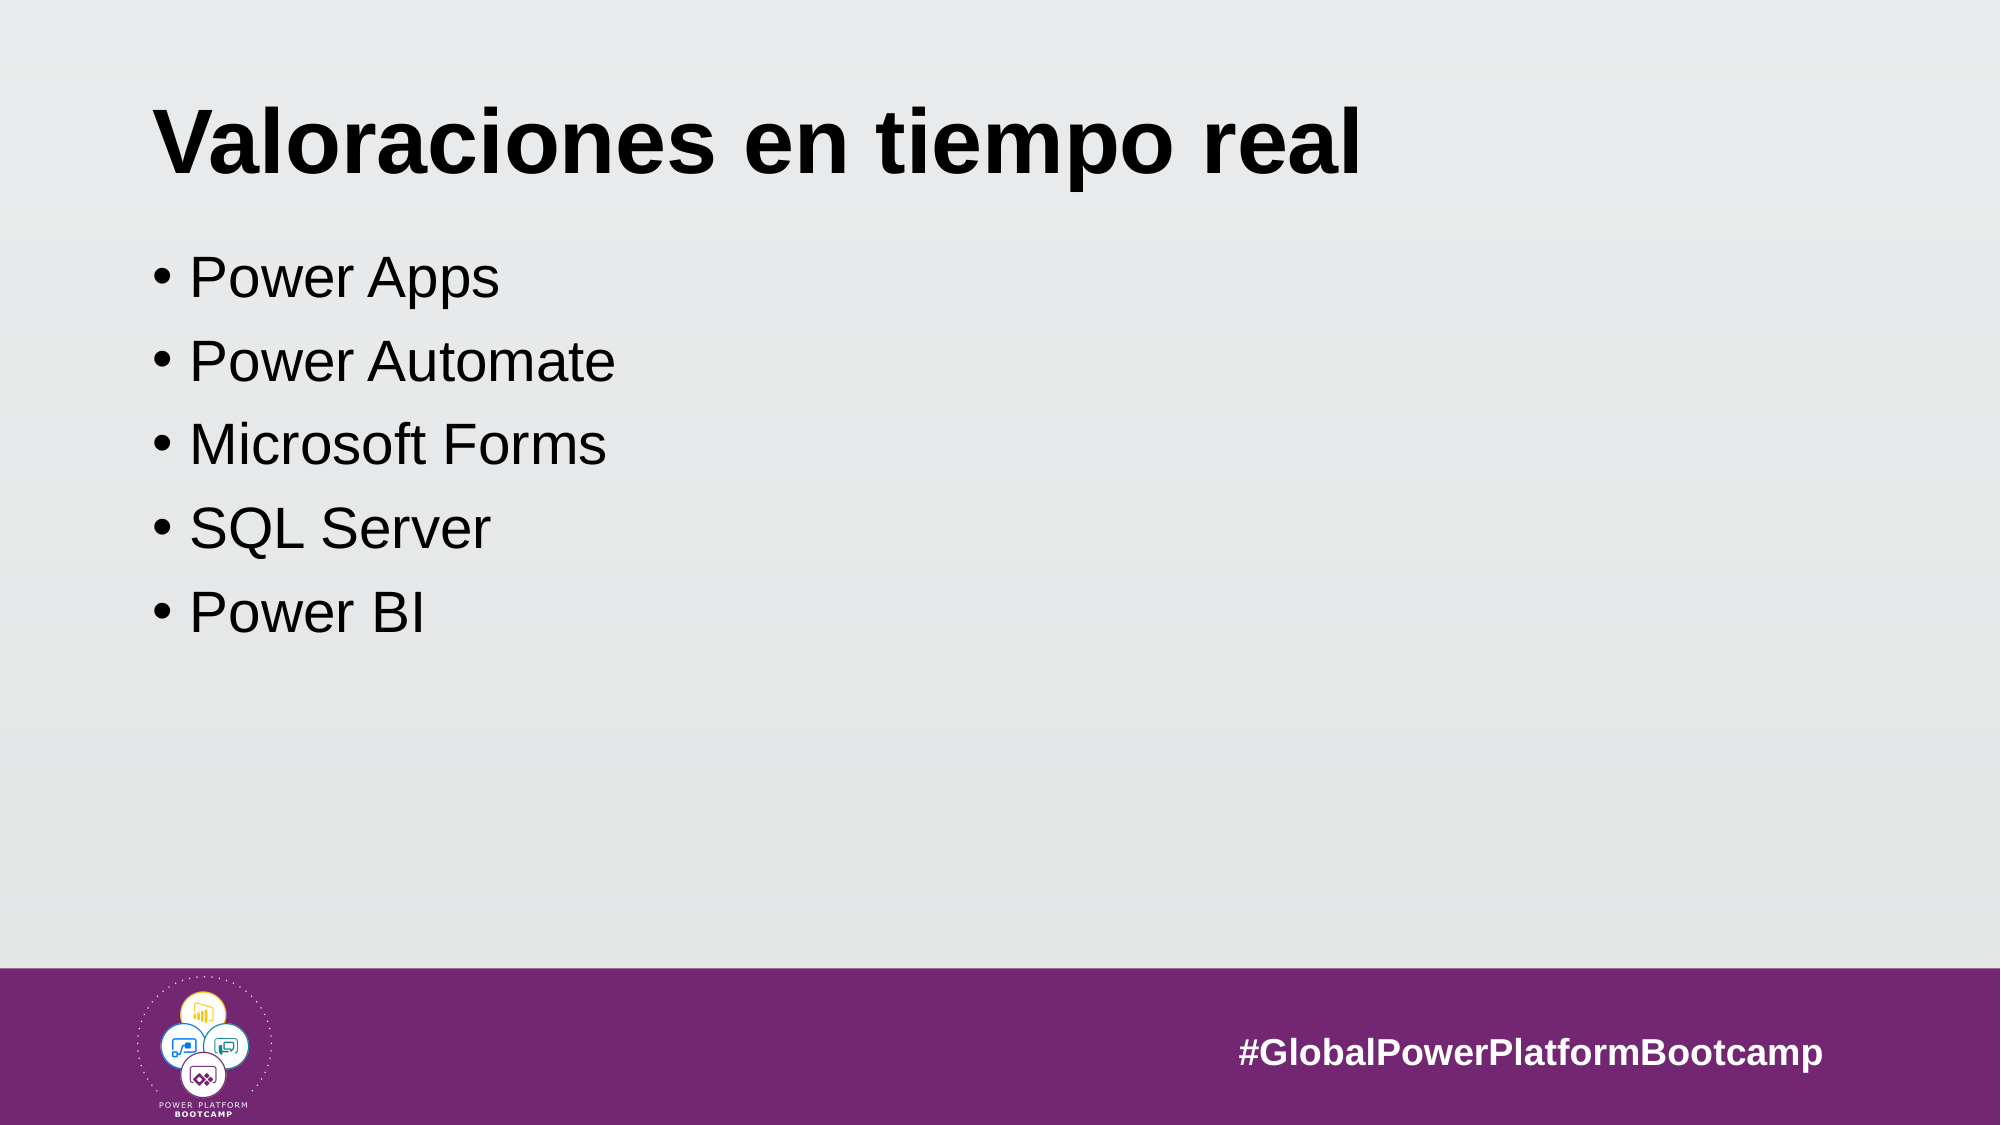

# Valoraciones en tiempo real
Power Apps
Power Automate
Microsoft Forms
SQL Server
Power BI